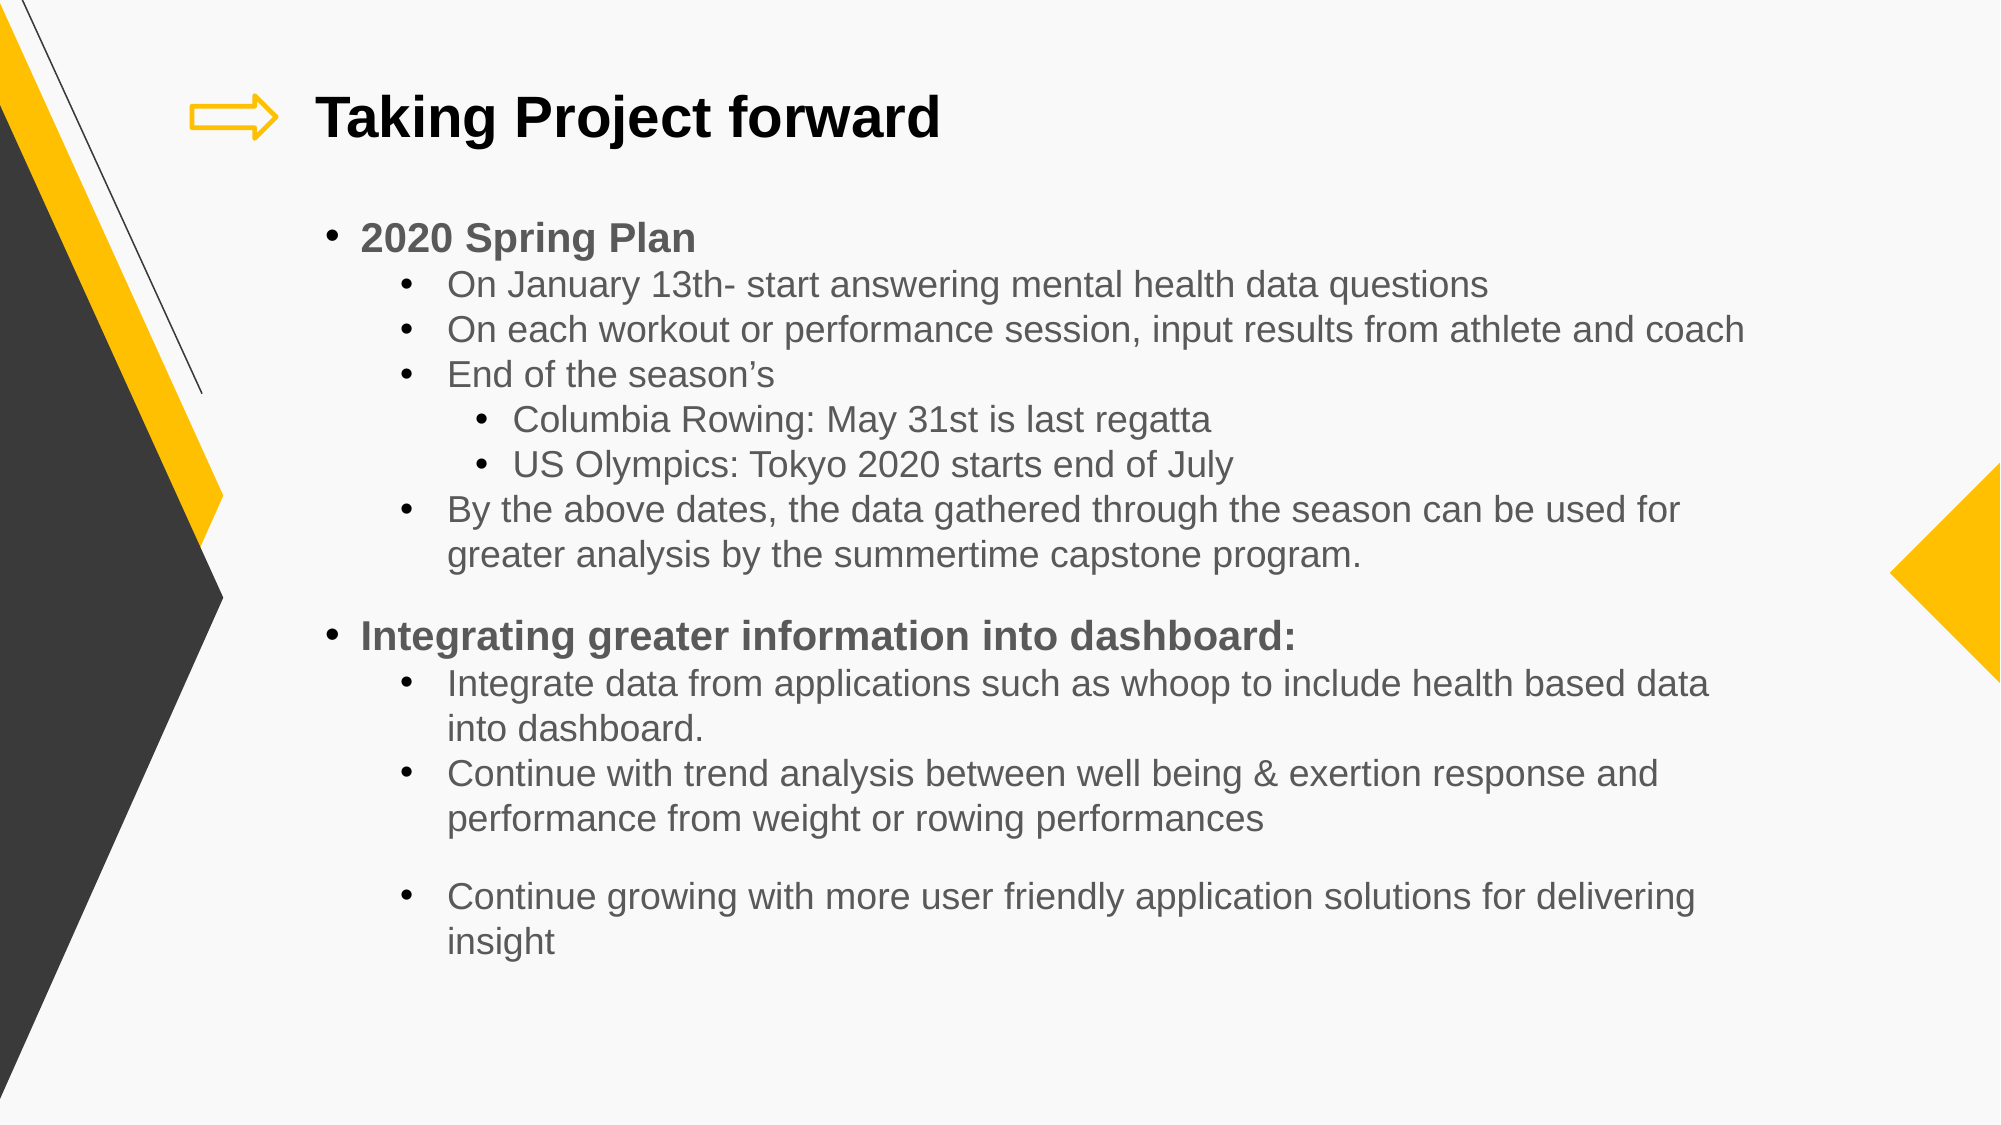

Taking Project forward

2020 Spring Plan
On January 13th- start answering mental health data questions
On each workout or performance session, input results from athlete and coach
End of the season’s
Columbia Rowing: May 31st is last regatta
US Olympics: Tokyo 2020 starts end of July
By the above dates, the data gathered through the season can be used for greater analysis by the summertime capstone program.
Integrating greater information into dashboard:
Integrate data from applications such as whoop to include health based data into dashboard.
Continue with trend analysis between well being & exertion response and performance from weight or rowing performances
Continue growing with more user friendly application solutions for delivering insight